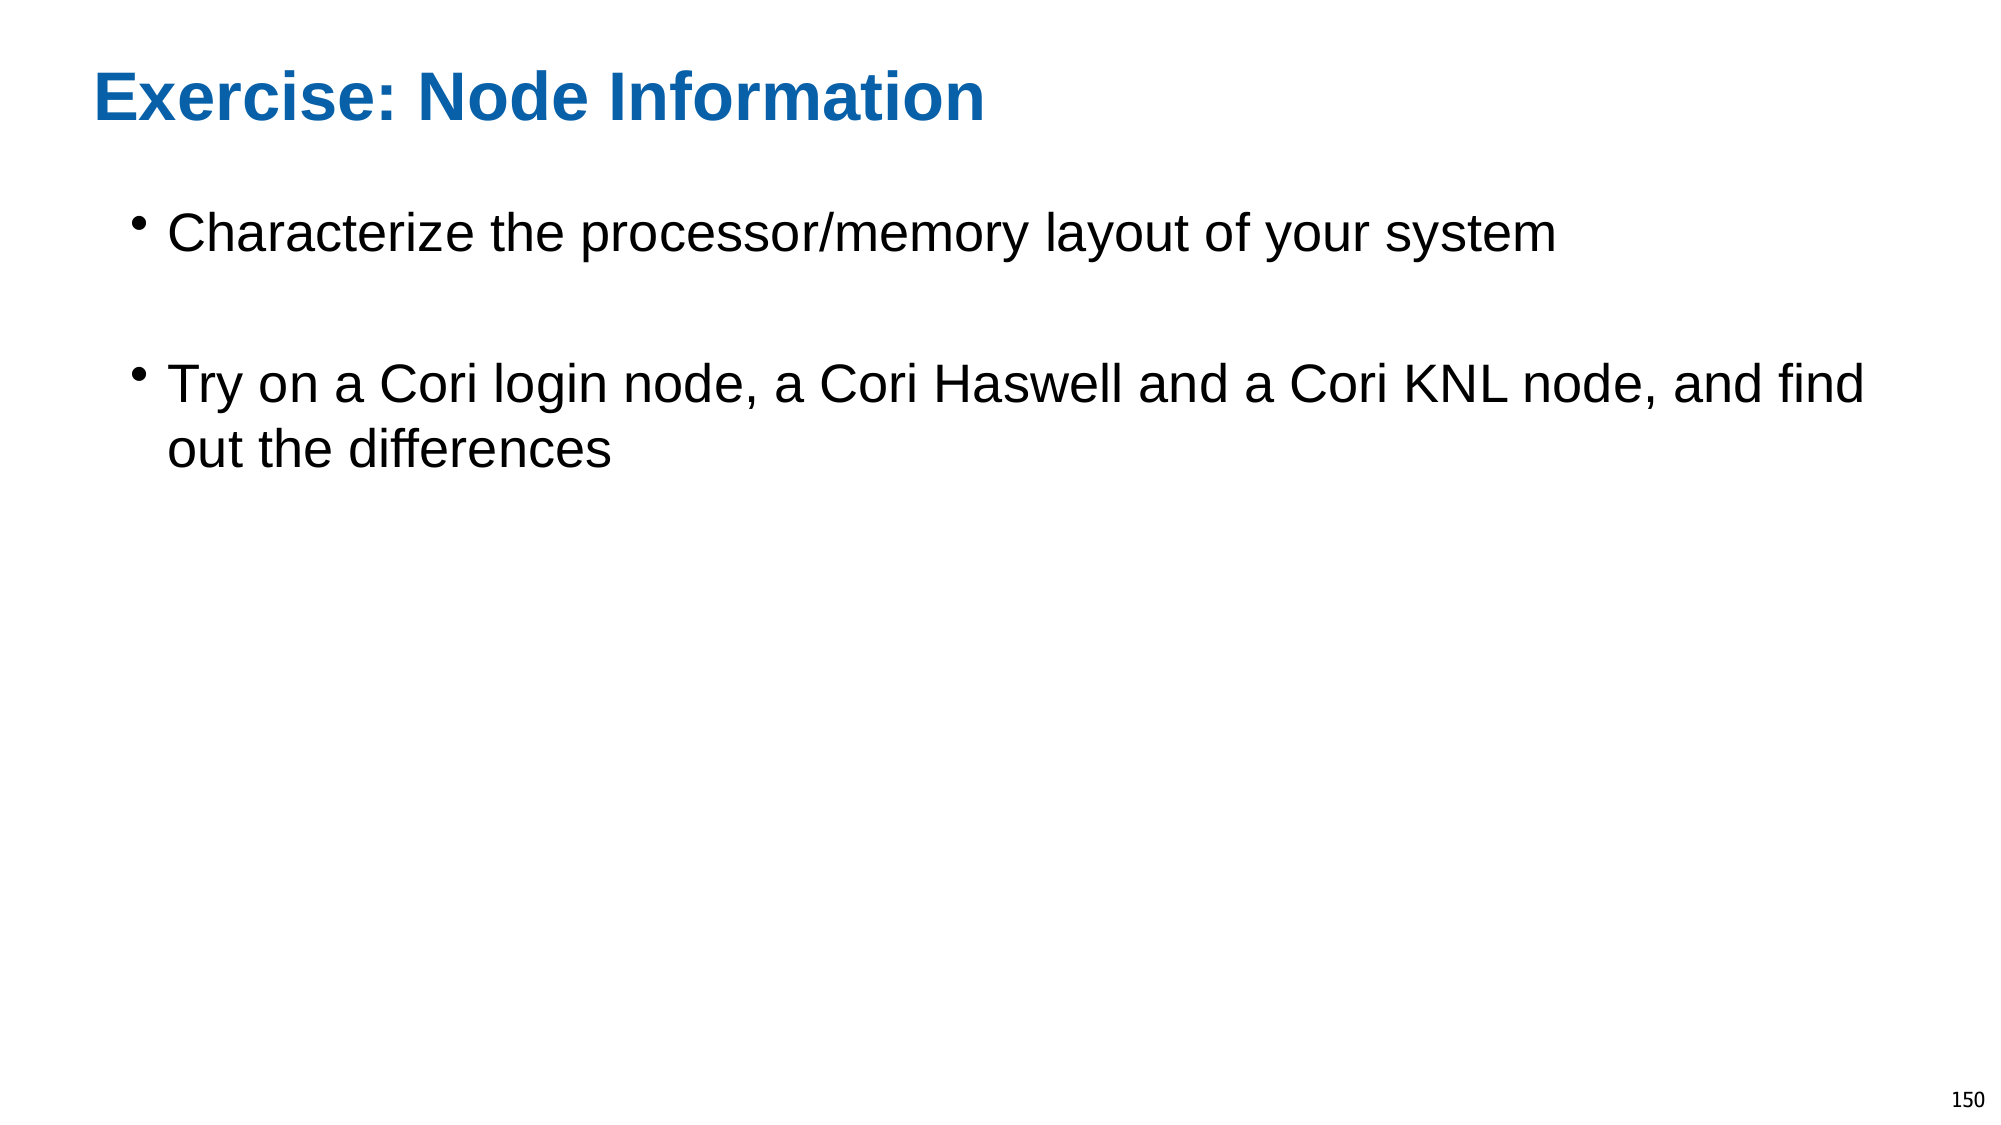

# Exercise: Node Information
Characterize the processor/memory layout of your system

Try on a Cori login node, a Cori Haswell and a Cori KNL node, and find out the differences
150